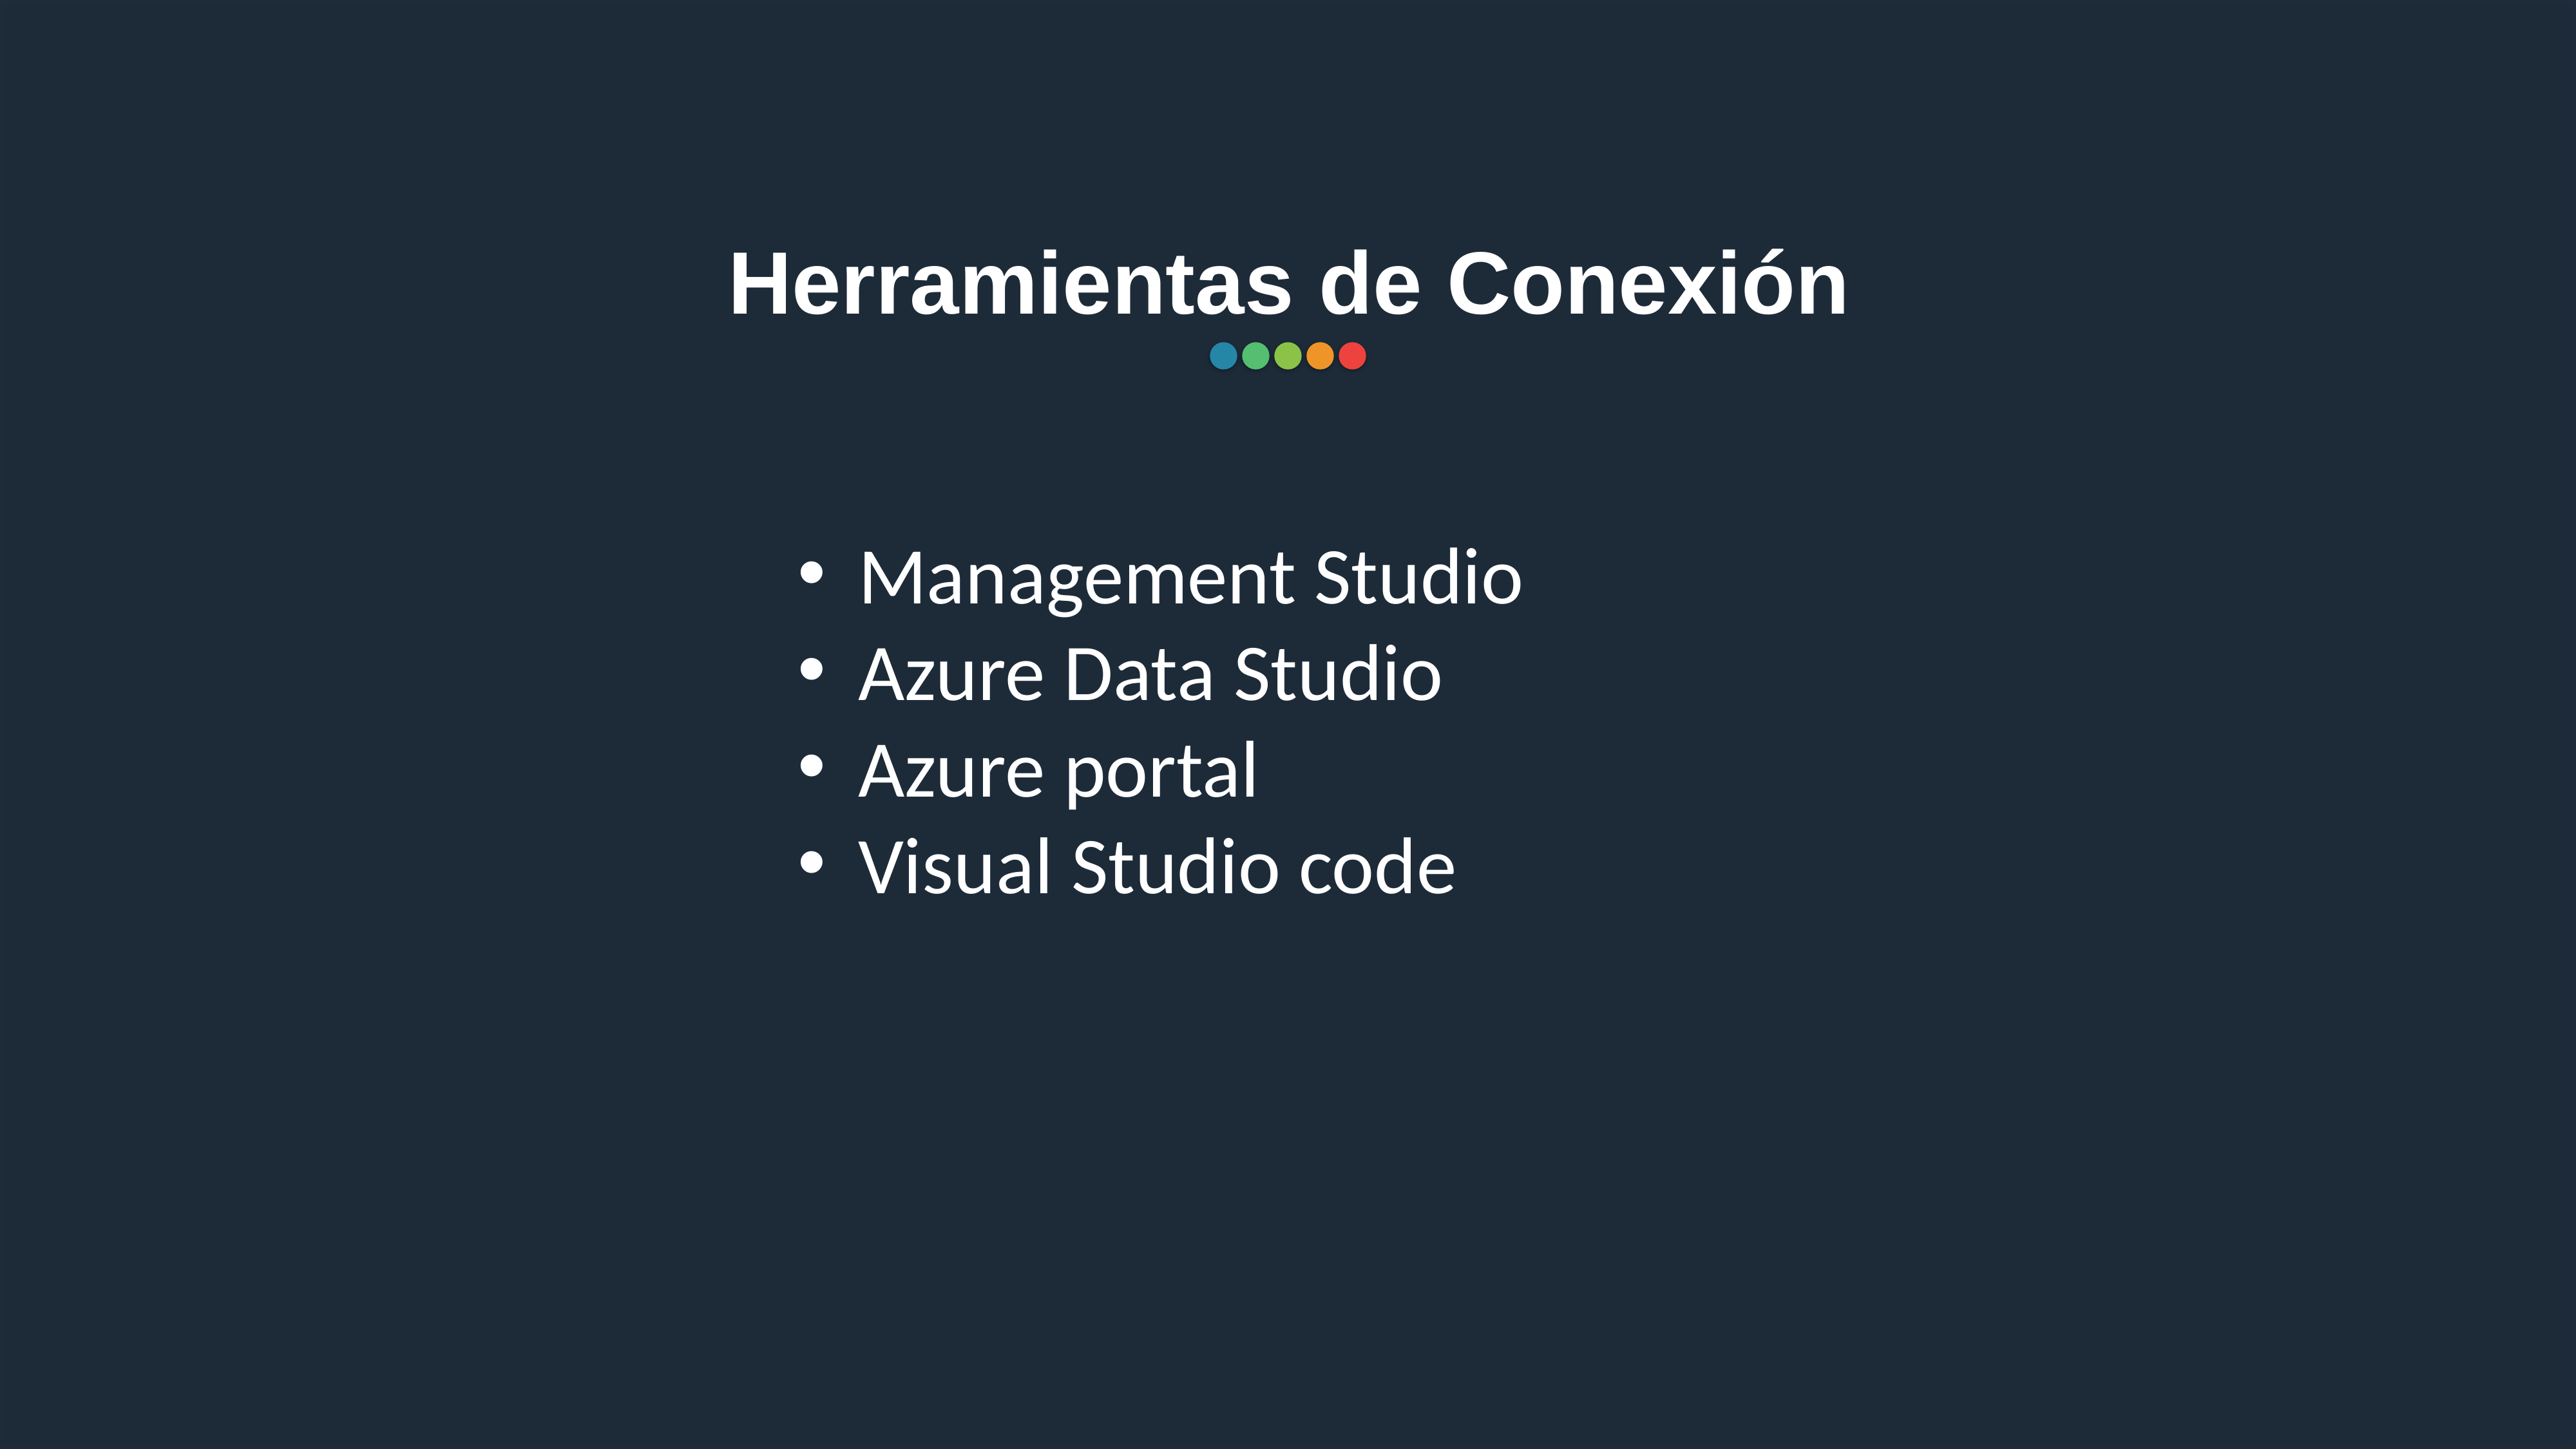

Herramientas de Conexión

Management Studio
Azure Data Studio
Azure portal
Visual Studio code